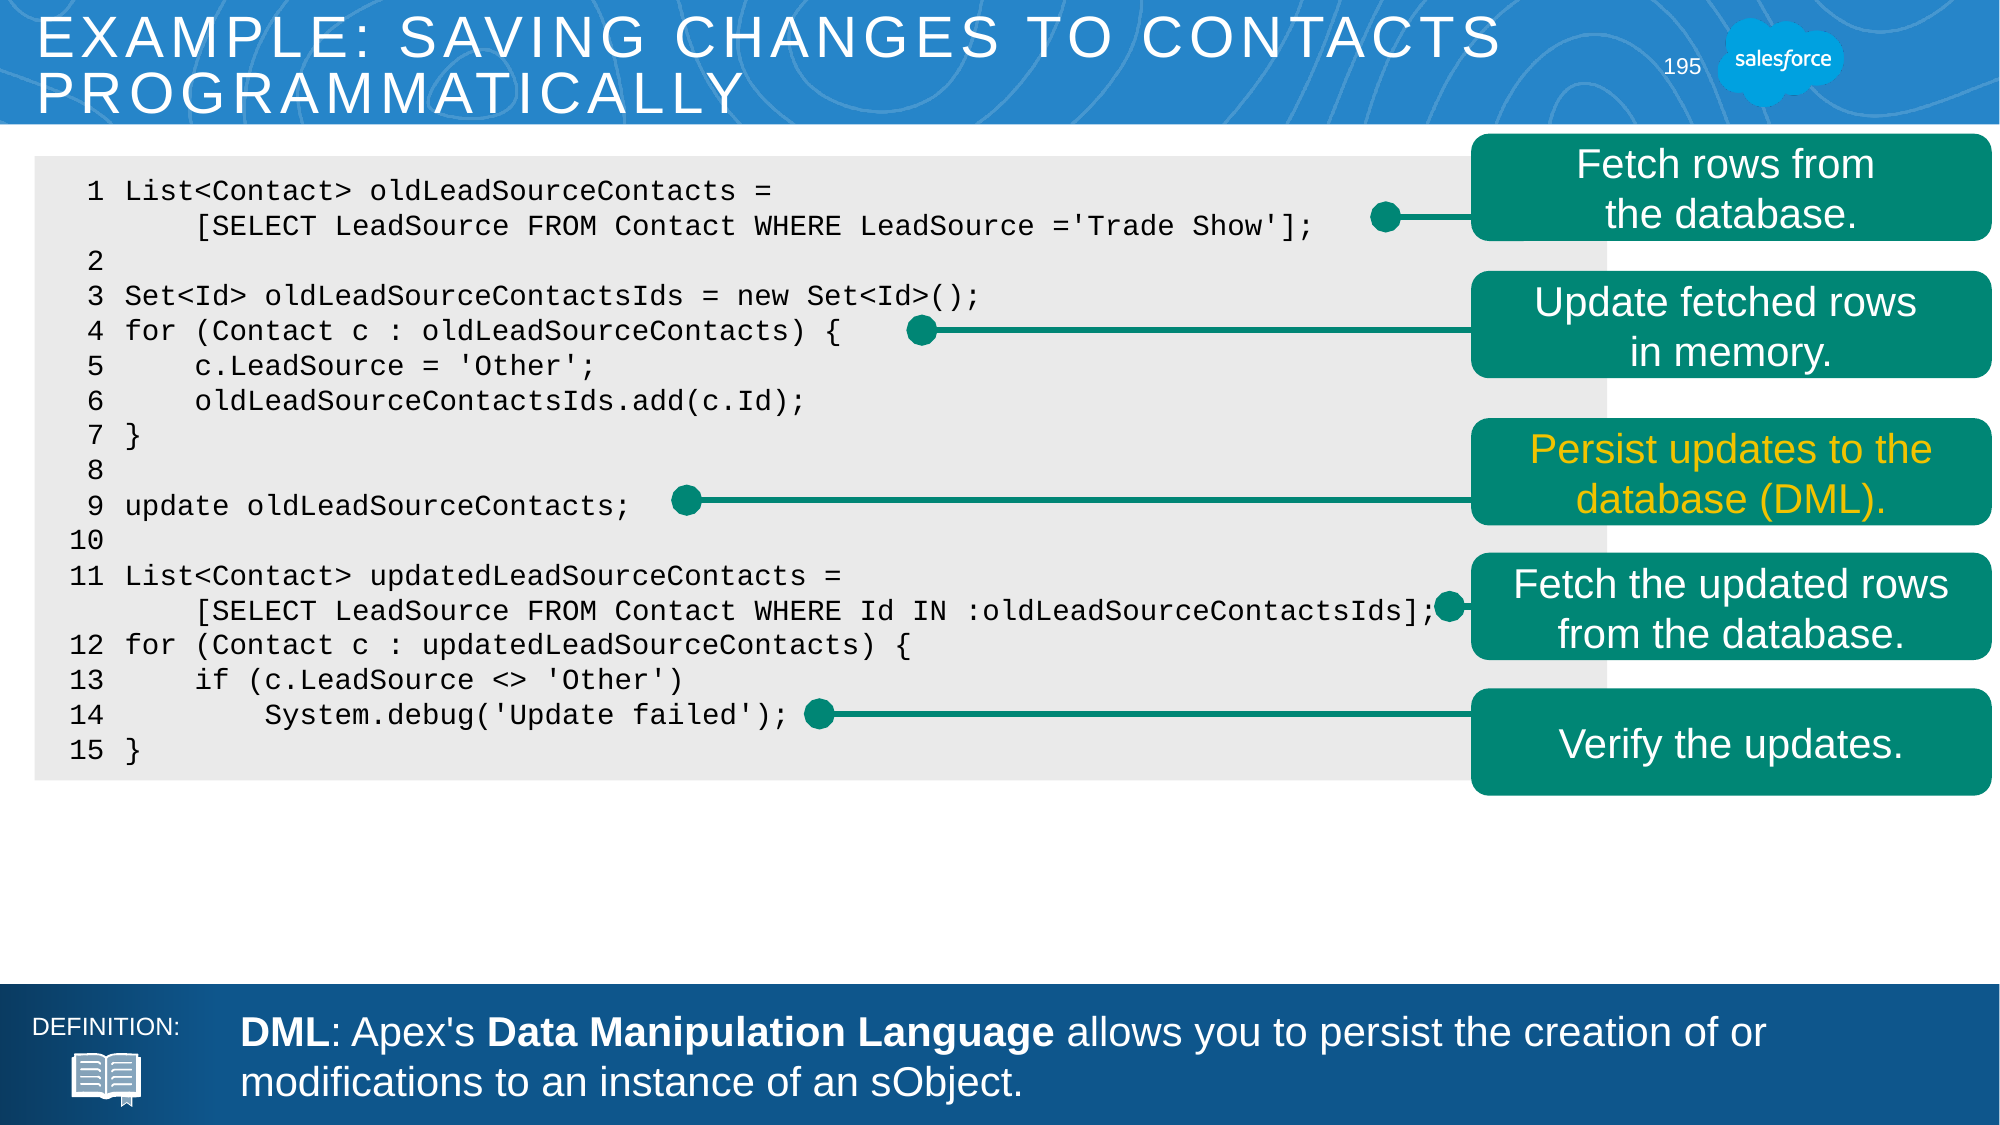

# Example: Saving Changes to Contacts Programmatically
195
Fetch rows from
the database.
List<Contact> oldLeadSourceContacts =
    [SELECT LeadSource FROM Contact WHERE LeadSource ='Trade Show'];

Set<Id> oldLeadSourceContactsIds = new Set<Id>();
for (Contact c : oldLeadSourceContacts) {
    c.LeadSource = 'Other';
    oldLeadSourceContactsIds.add(c.Id);
}

update oldLeadSourceContacts;

List<Contact> updatedLeadSourceContacts =
    [SELECT LeadSource FROM Contact WHERE Id IN :oldLeadSourceContactsIds];
for (Contact c : updatedLeadSourceContacts) {
    if (c.LeadSource <> 'Other')
        System.debug('Update failed');
}
1

2
3
4
5
6
7
8
9
10
11

12
13
14
15
Update fetched rows
in memory.
Persist updates to the database (DML).
Fetch the updated rows from the database.
Verify the updates.
DML: Apex's Data Manipulation Language allows you to persist the creation of or modifications to an instance of an sObject.
DEFINITION: